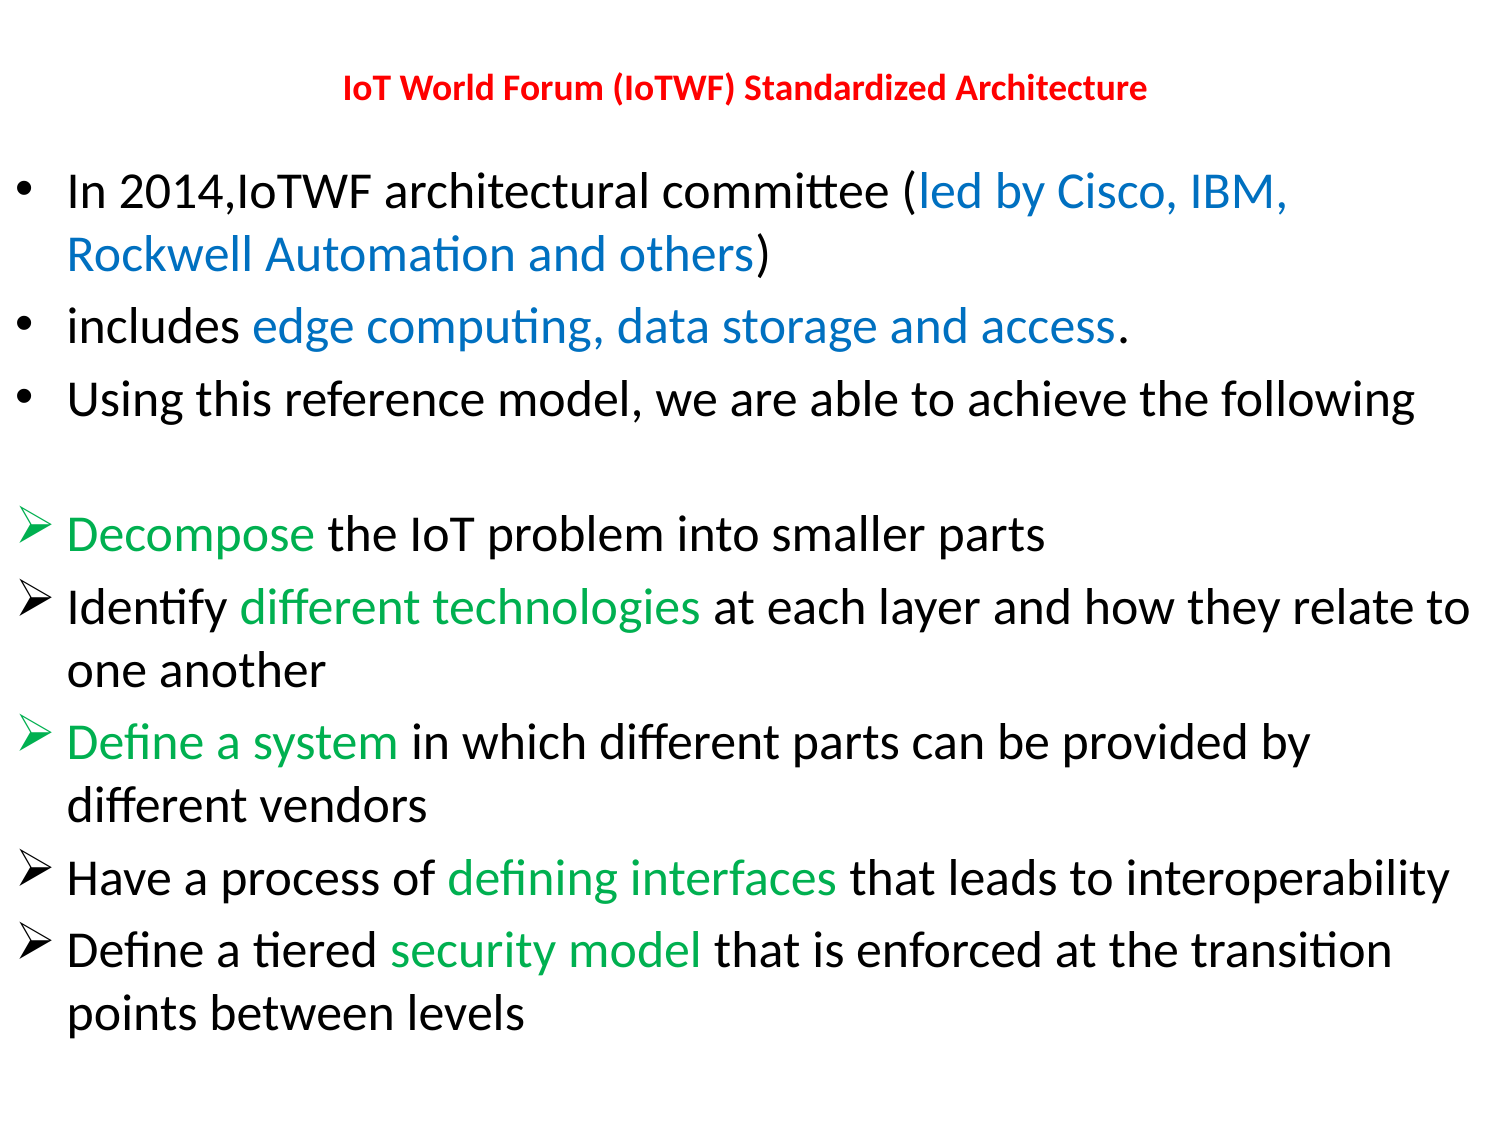

# IoT World Forum (IoTWF) Standardized Architecture
In 2014,IoTWF architectural committee (led by Cisco, IBM, Rockwell Automation and others)
includes edge computing, data storage and access.
Using this reference model, we are able to achieve the following
Decompose the IoT problem into smaller parts
Identify different technologies at each layer and how they relate to one another
Define a system in which different parts can be provided by different vendors
Have a process of defining interfaces that leads to interoperability
Define a tiered security model that is enforced at the transition points between levels